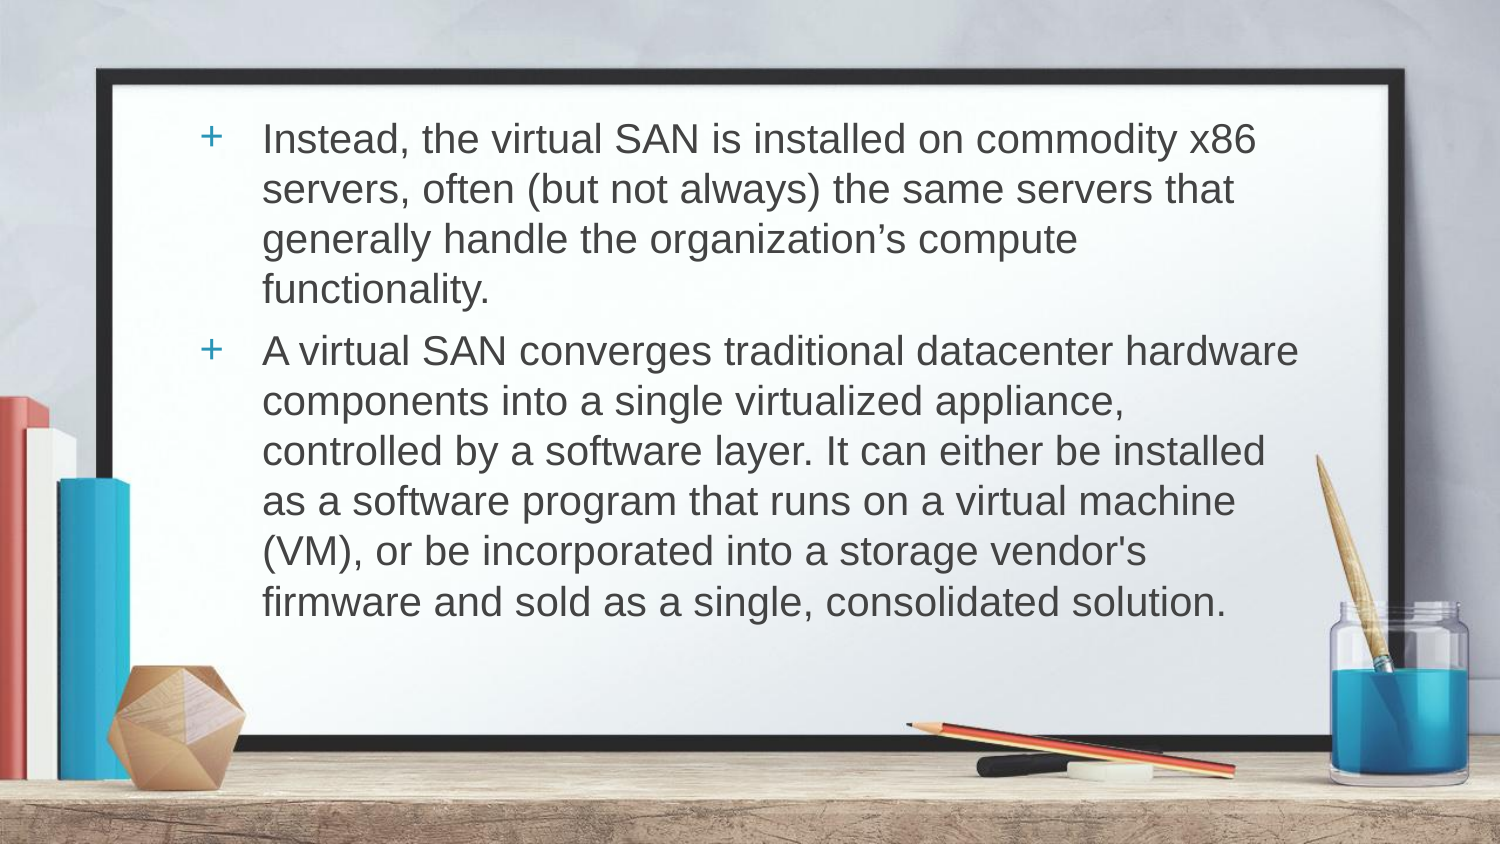

Instead, the virtual SAN is installed on commodity x86 servers, often (but not always) the same servers that generally handle the organization’s compute functionality.
A virtual SAN converges traditional datacenter hardware components into a single virtualized appliance, controlled by a software layer. It can either be installed as a software program that runs on a virtual machine (VM), or be incorporated into a storage vendor's firmware and sold as a single, consolidated solution.